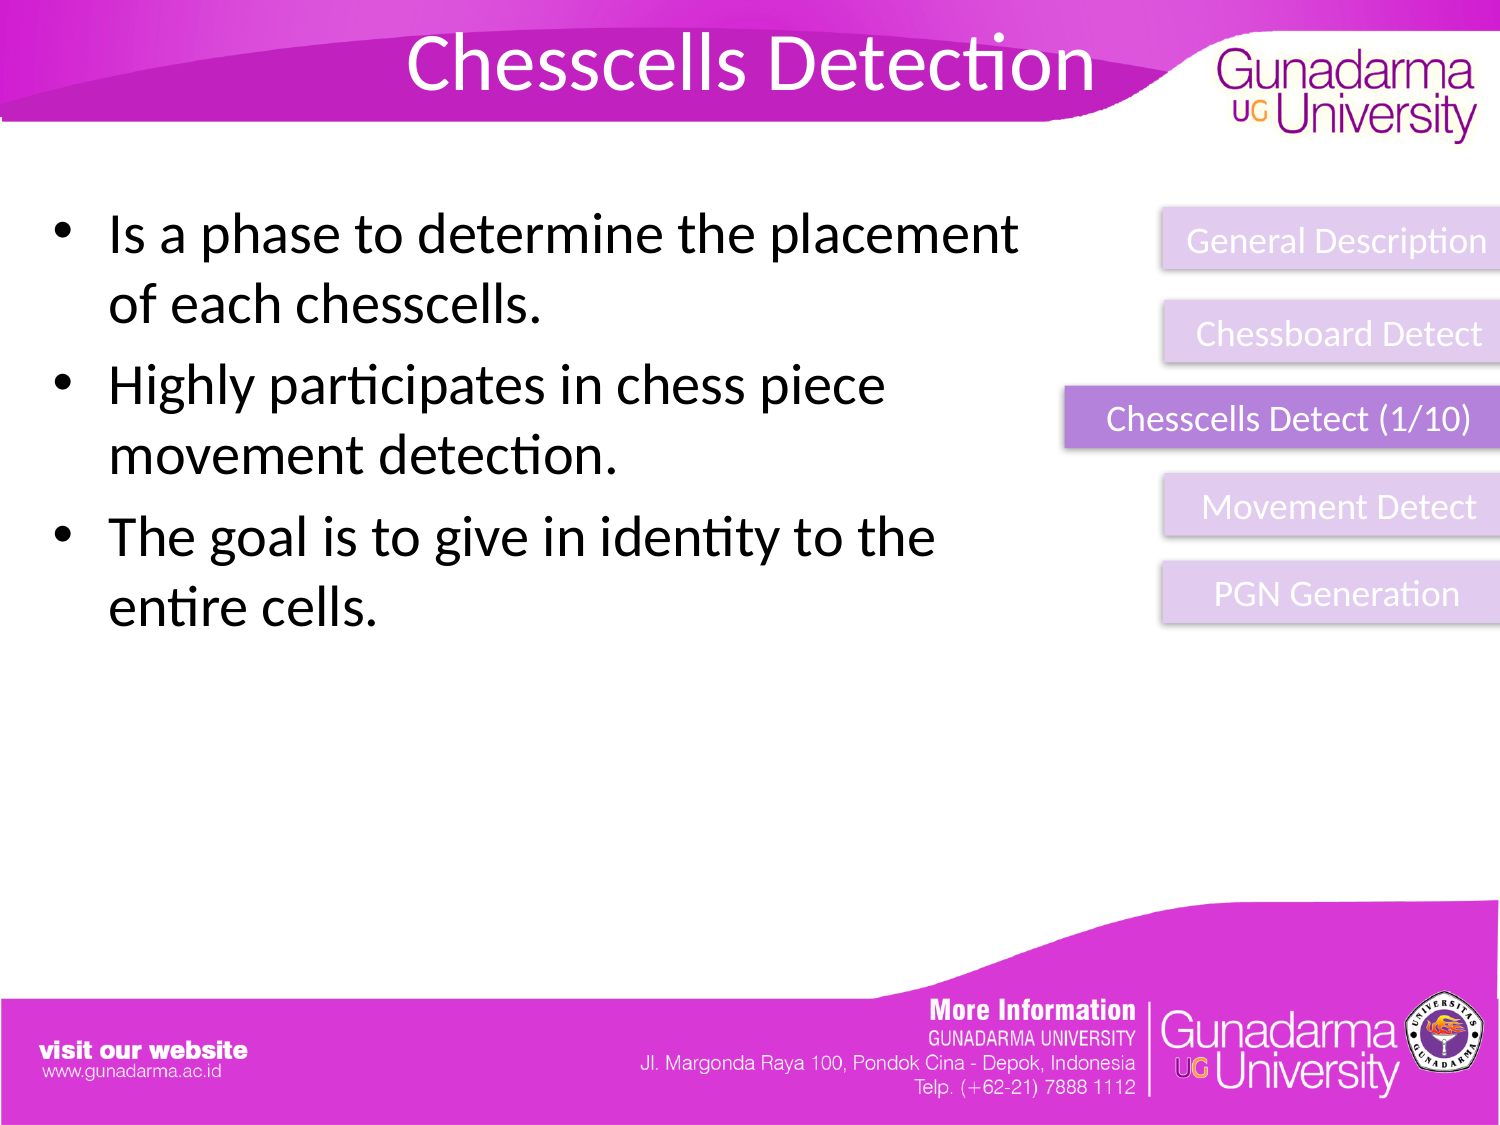

# Chesscells Detection
Is a phase to determine the placement of each chesscells.
Highly participates in chess piece movement detection.
The goal is to give in identity to the entire cells.
General Description
Chessboard Detect
Chesscells Detect (1/10)
Movement Detect
PGN Generation